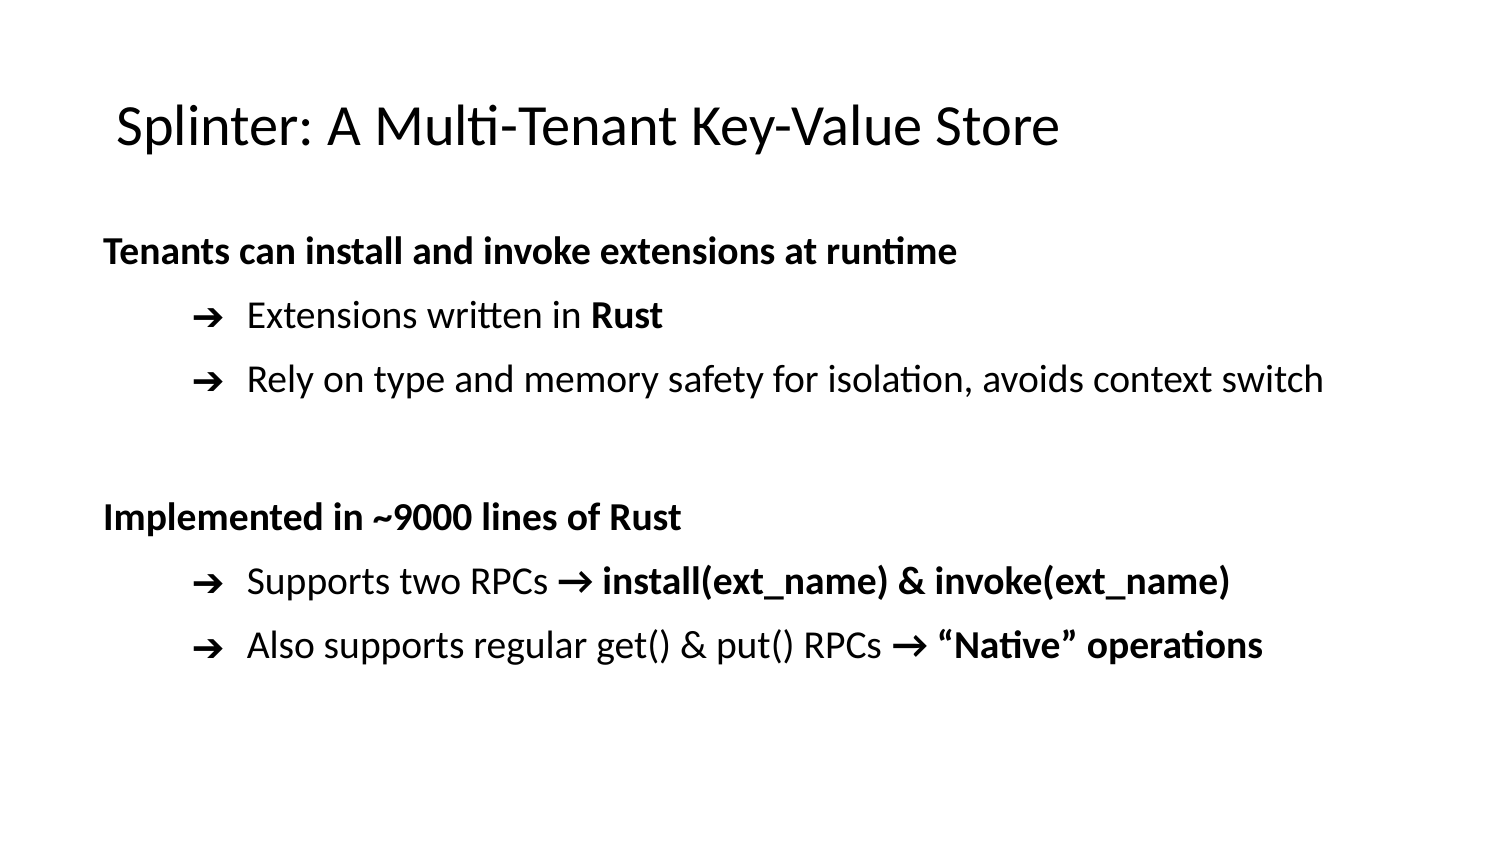

Splinter: A Multi-Tenant Key-Value Store
Tenants can install and invoke extensions at runtime
Extensions written in Rust
Rely on type and memory safety for isolation, avoids context switch

Implemented in ~9000 lines of Rust
Supports two RPCs → install(ext_name) & invoke(ext_name)
Also supports regular get() & put() RPCs → “Native” operations